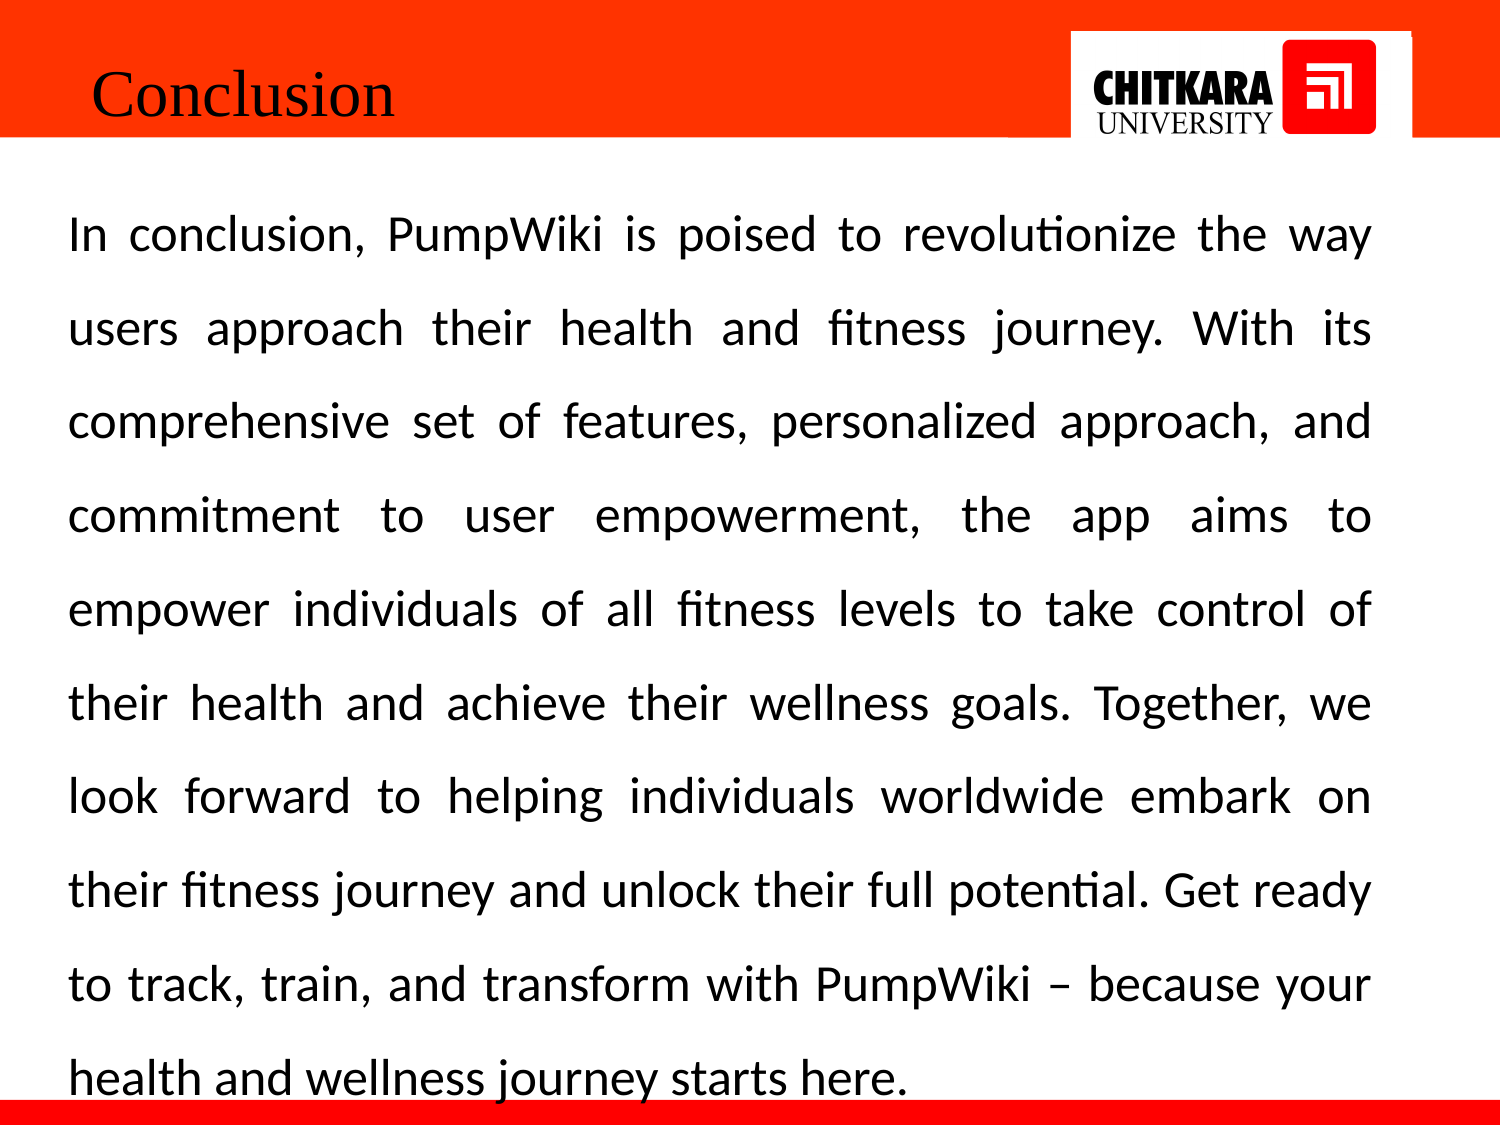

Conclusion
In conclusion, PumpWiki is poised to revolutionize the way users approach their health and fitness journey. With its comprehensive set of features, personalized approach, and commitment to user empowerment, the app aims to empower individuals of all fitness levels to take control of their health and achieve their wellness goals. Together, we look forward to helping individuals worldwide embark on their fitness journey and unlock their full potential. Get ready to track, train, and transform with PumpWiki – because your health and wellness journey starts here.